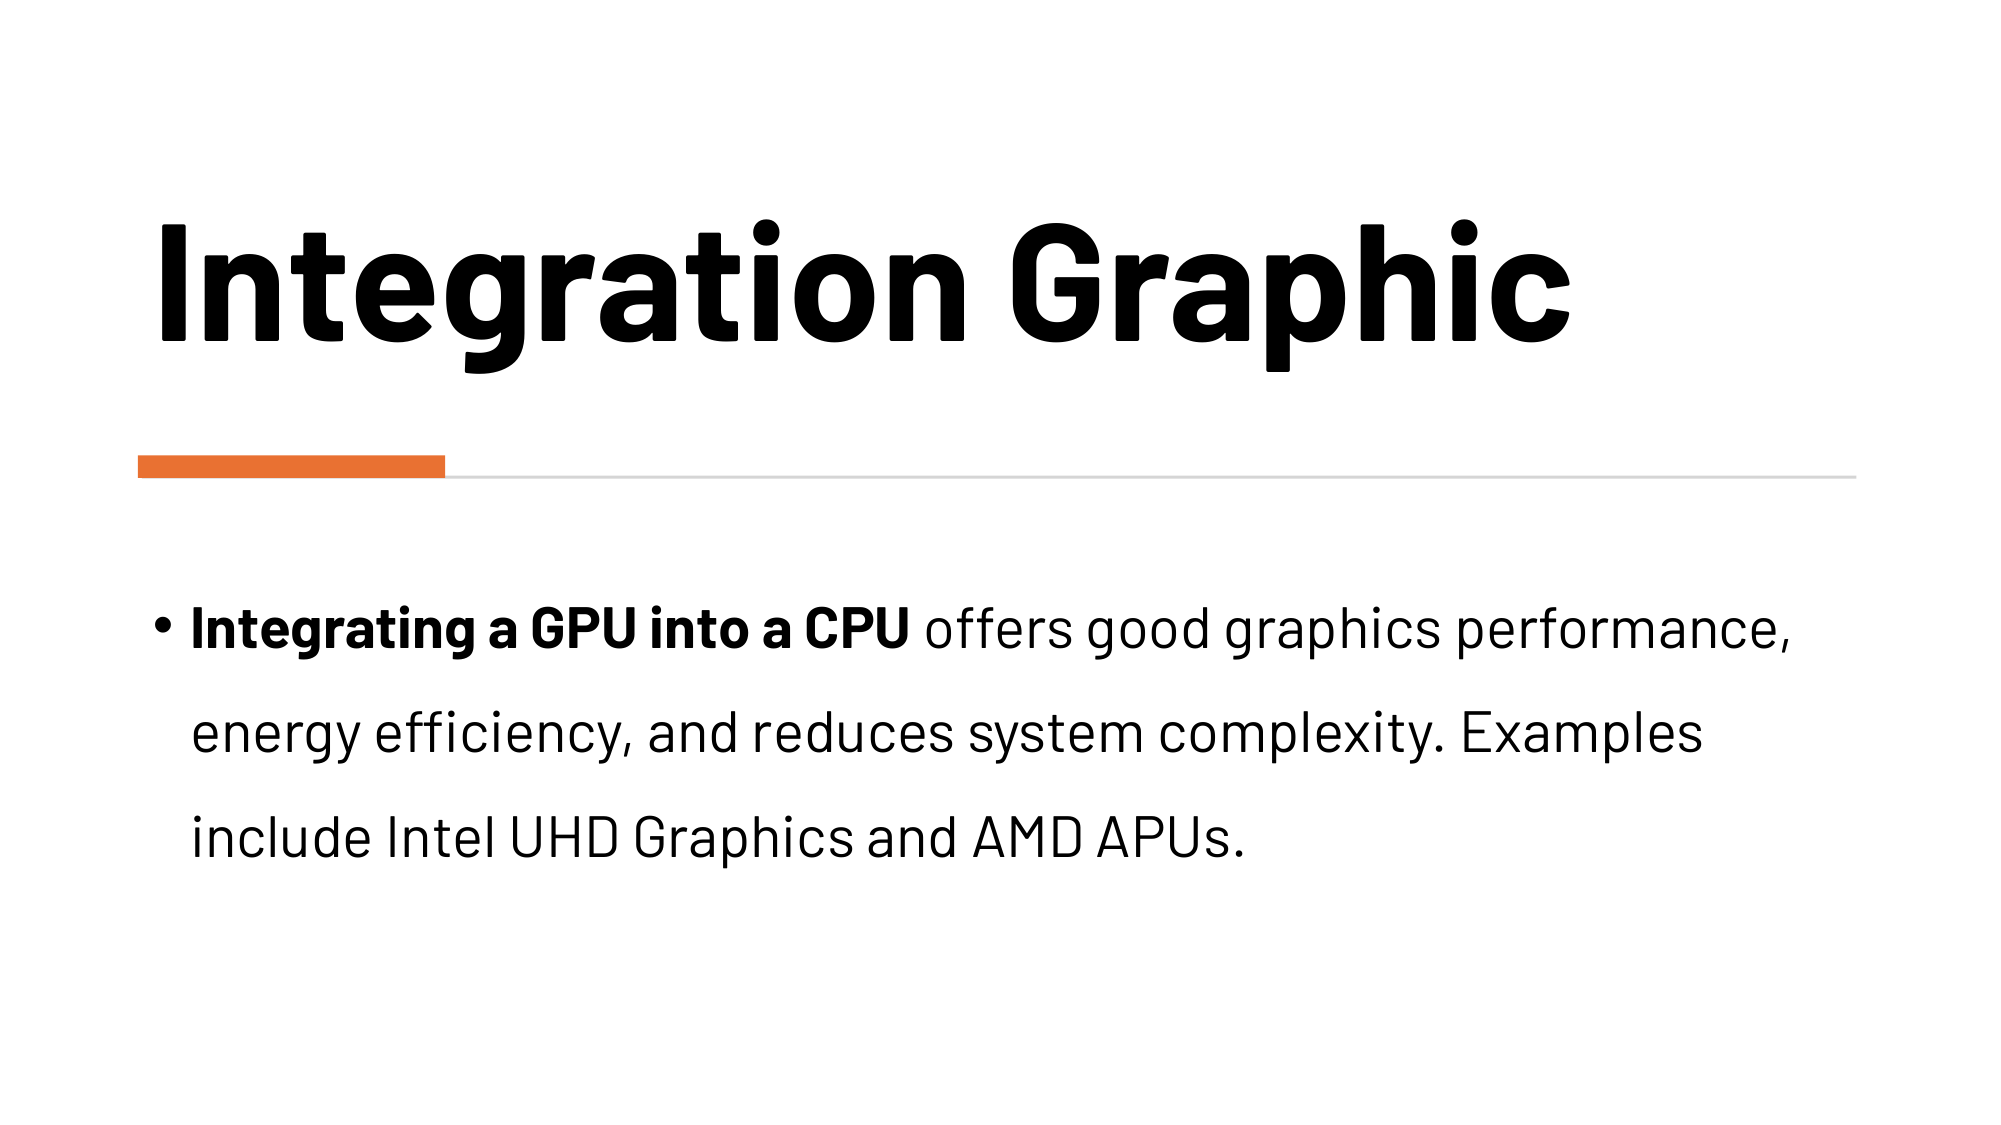

# Integration Graphic

Integrating a GPU into a CPU offers good graphics performance, energy efficiency, and reduces system complexity. Examples include Intel UHD Graphics and AMD APUs.